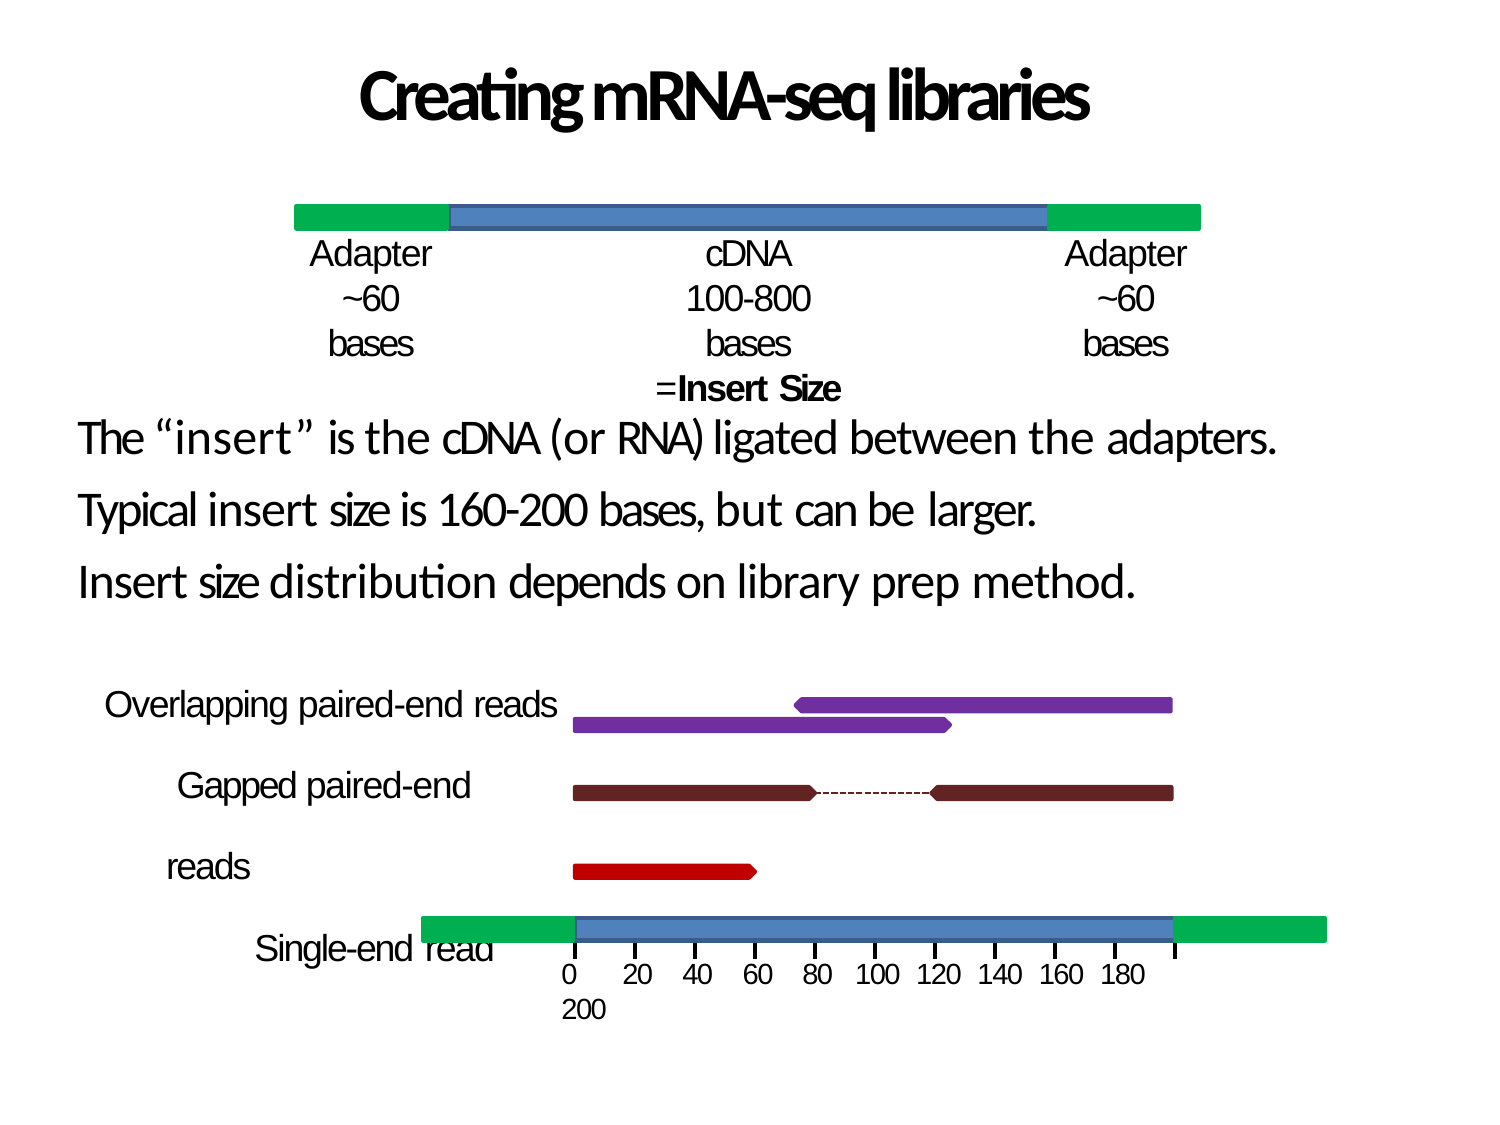

Creating mRNA-seq libraries

Adapter
~60 bases
cDNA
100-800 bases
=Insert Size
Adapter
~60 bases
The “insert” is the cDNA (or RNA) ligated between the adapters.  Typical insert size is 160-200 bases, but can be larger.
Insert size distribution depends on library prep method.
Overlapping paired-end reads  Gapped paired-end reads

Single-end read

0	20	40	60	80	100  120  140  160  180  200